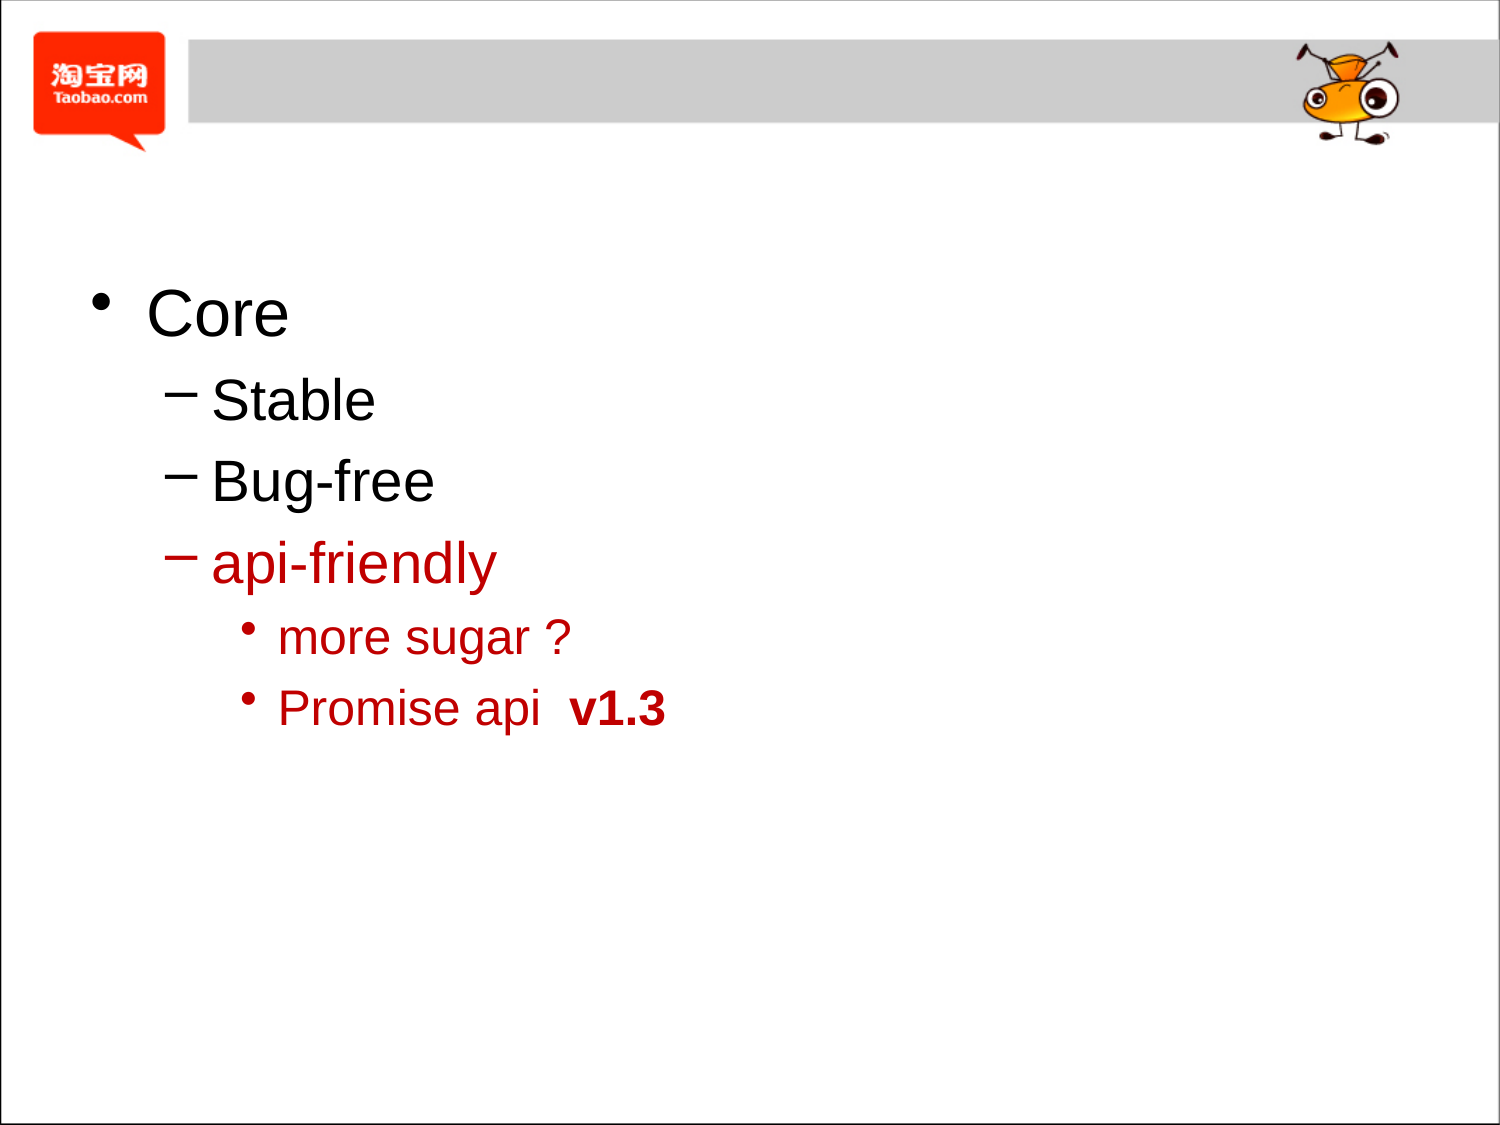

#
Core
Stable
Bug-free
api-friendly
more sugar ?
Promise api  v1.3